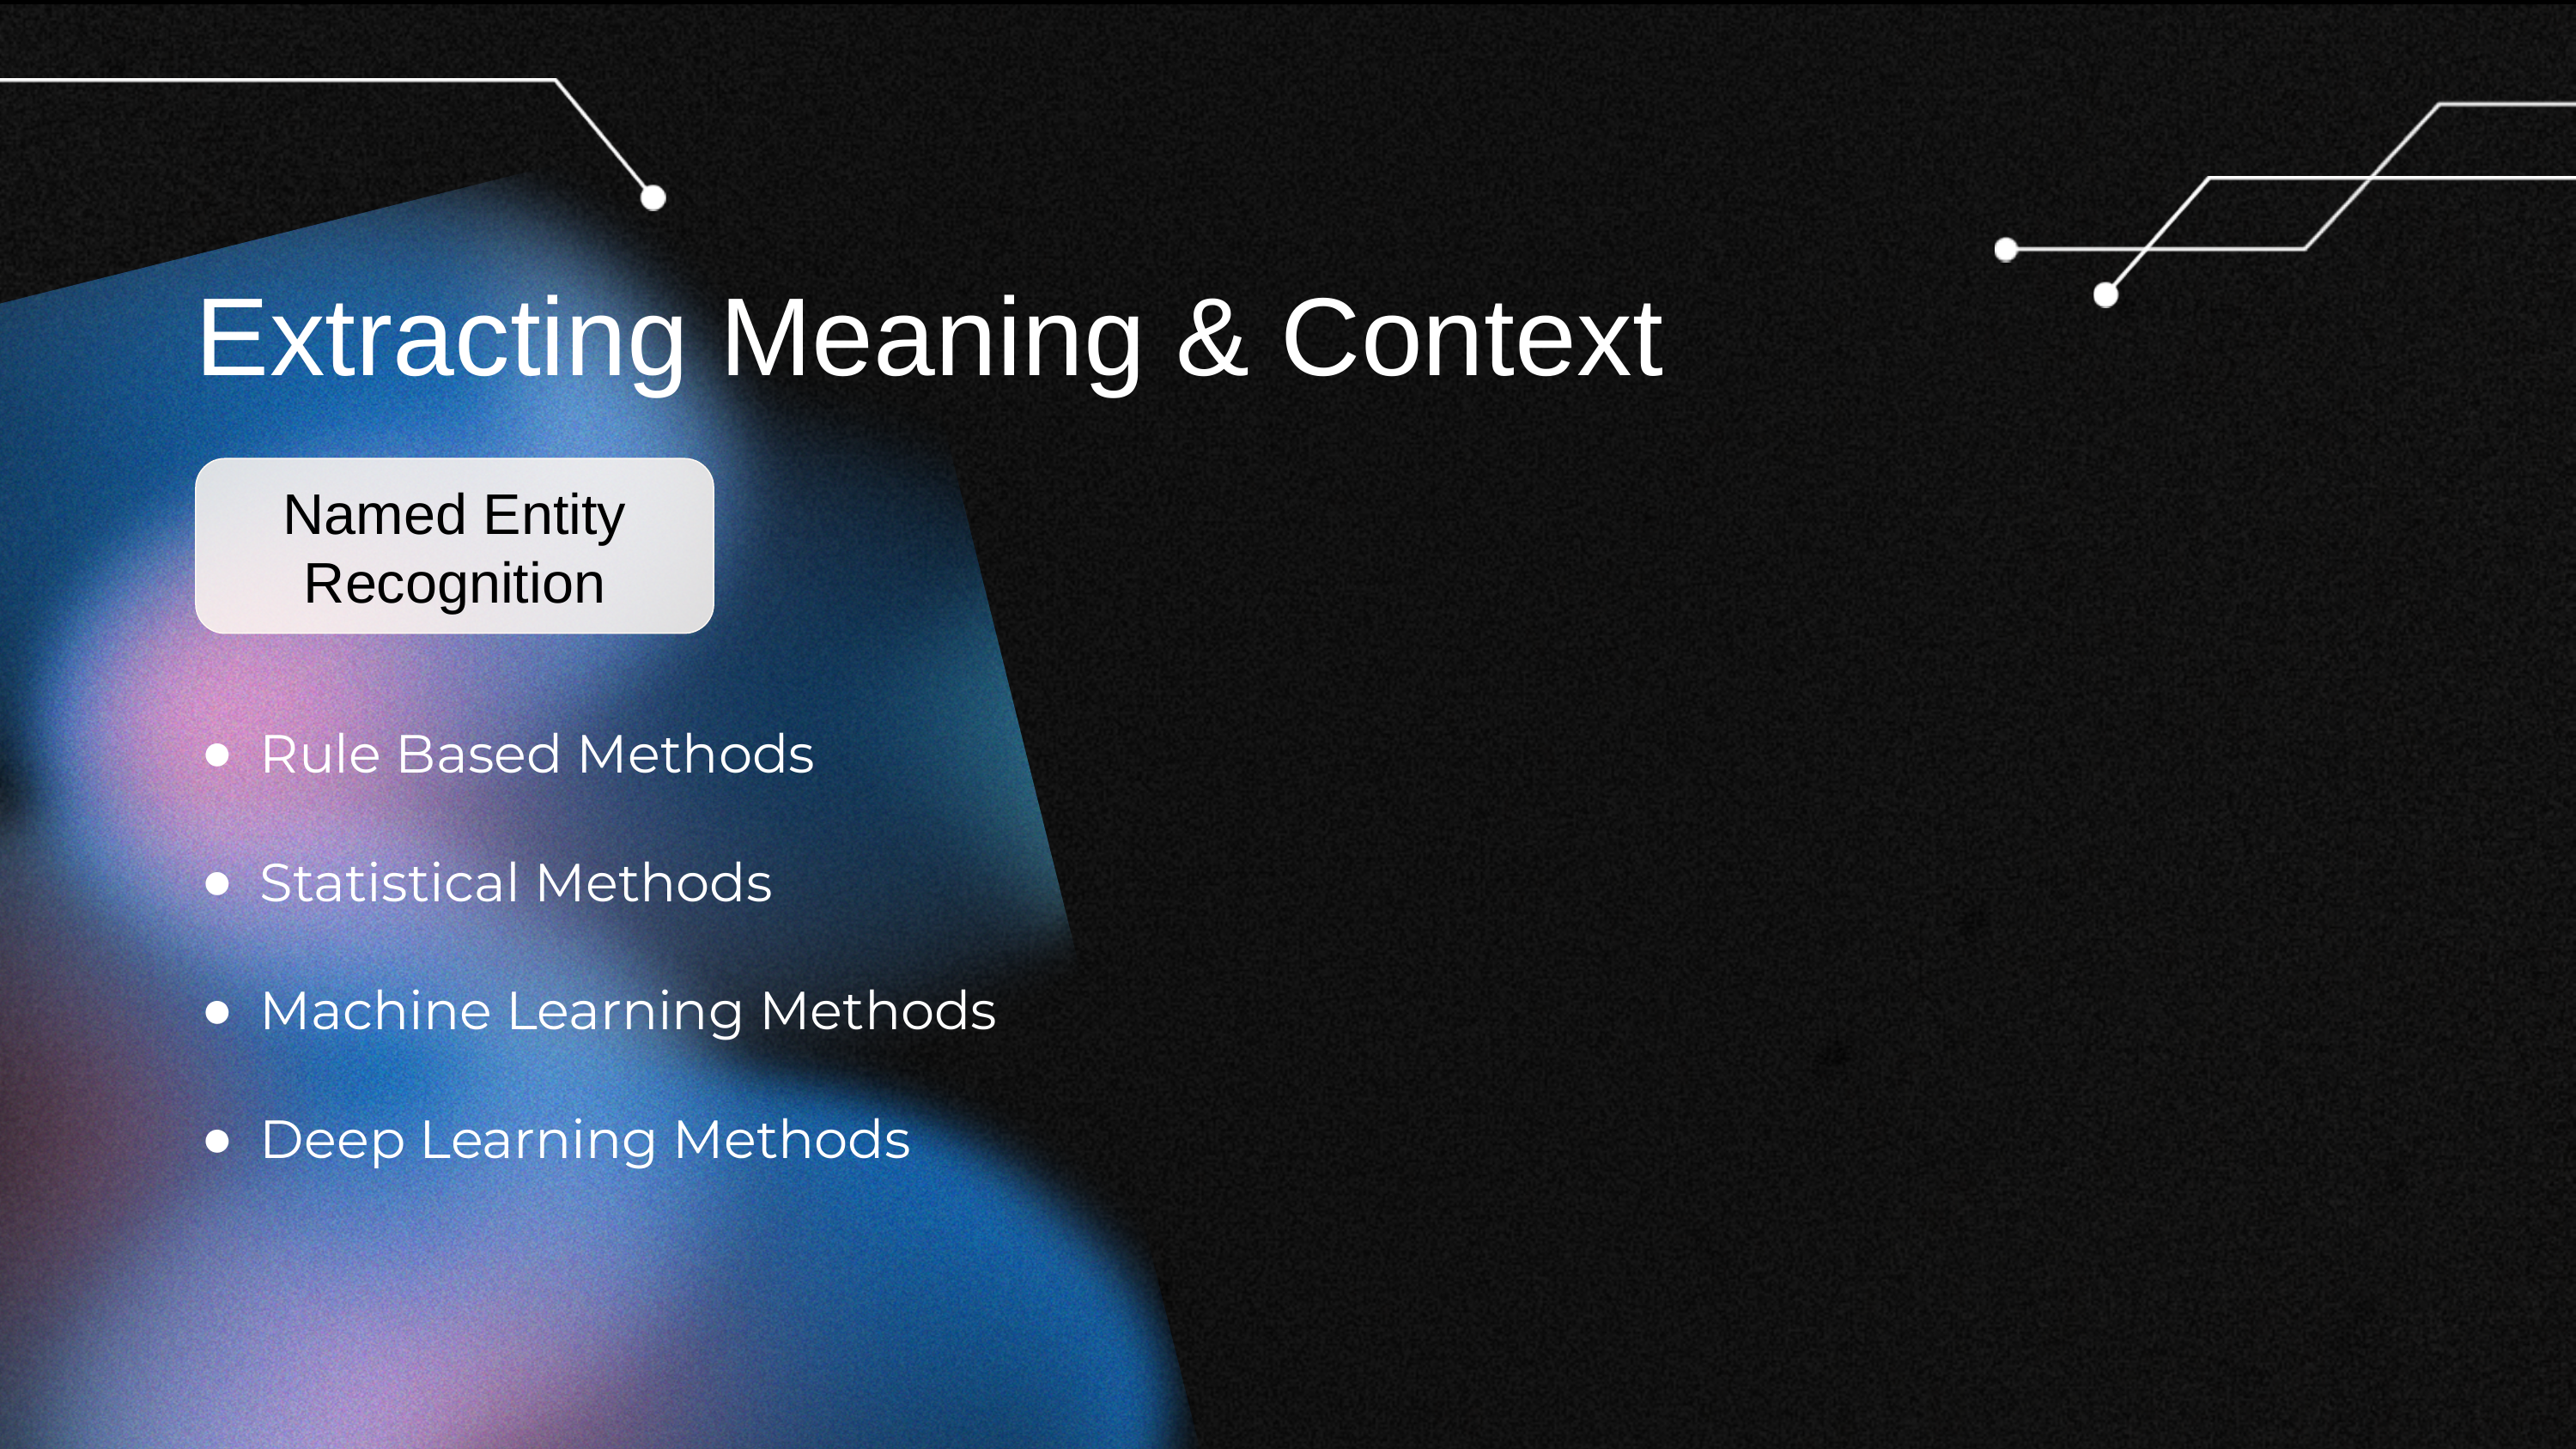

Extracting Meaning & Context
Named Entity Recognition
Rule Based Methods
Statistical Methods
Machine Learning Methods
Deep Learning Methods